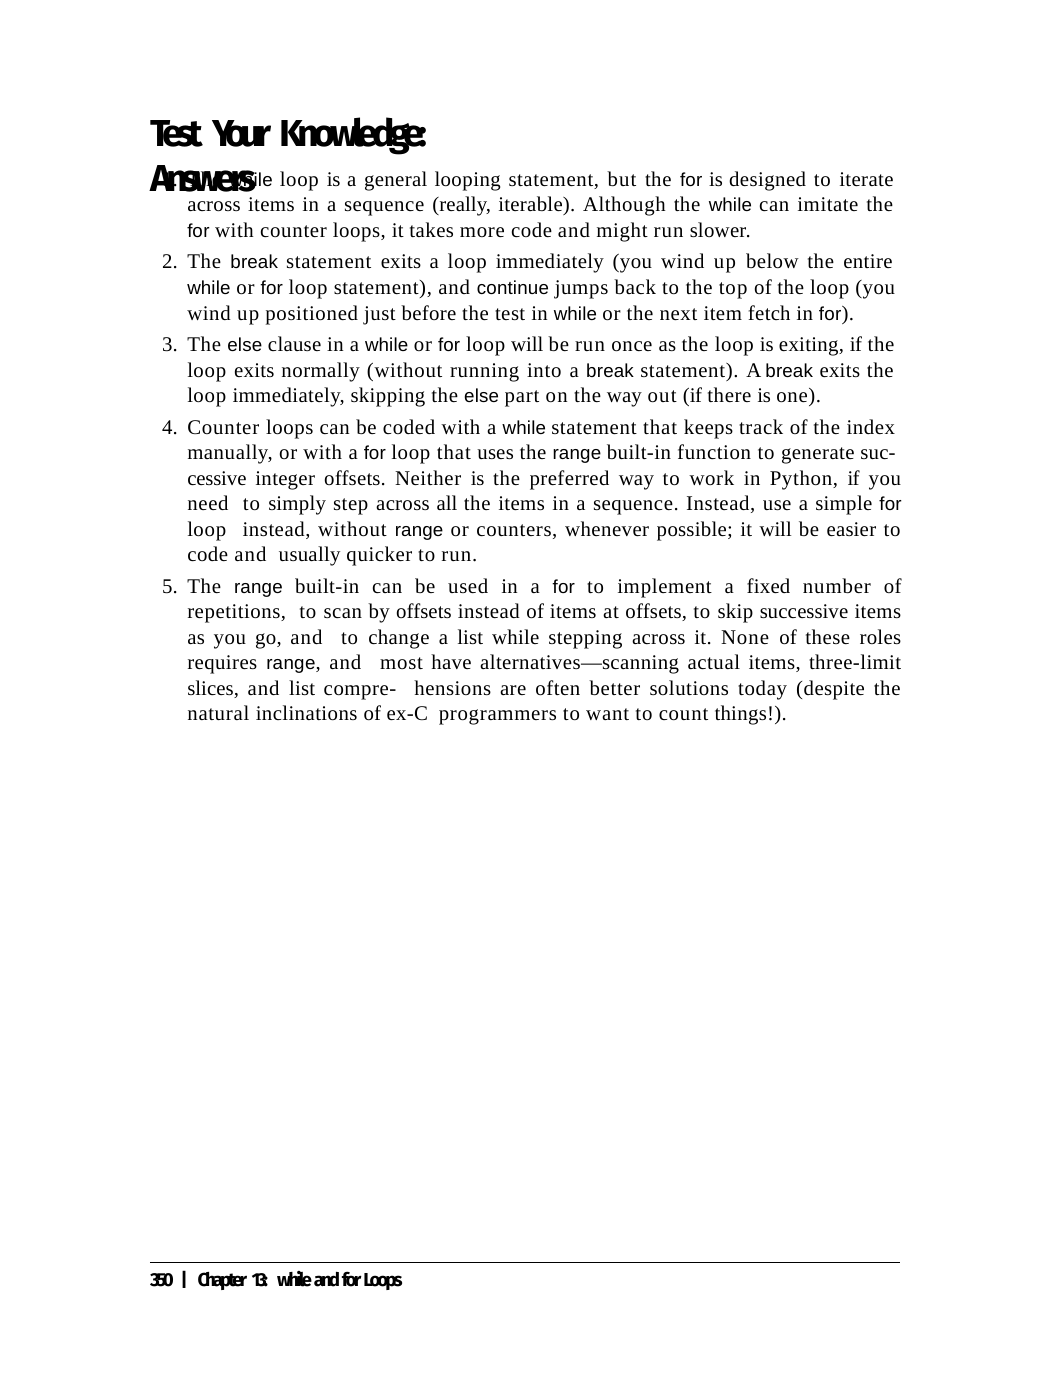

# Test Your Knowledge: Answers
The while loop is a general looping statement, but the for is designed to iterate  across items in a sequence (really, iterable). Although the while can imitate the  for with counter loops, it takes more code and might run slower.
The break statement exits a loop immediately (you wind up below the entire  while or for loop statement), and continue jumps back to the top of the loop (you  wind up positioned just before the test in while or the next item fetch in for).
The else clause in a while or for loop will be run once as the loop is exiting, if the  loop exits normally (without running into a break statement). A break exits the  loop immediately, skipping the else part on the way out (if there is one).
Counter loops can be coded with a while statement that keeps track of the index  manually, or with a for loop that uses the range built-in function to generate suc-  cessive integer offsets. Neither is the preferred way to work in Python, if you need  to simply step across all the items in a sequence. Instead, use a simple for loop  instead, without range or counters, whenever possible; it will be easier to code and  usually quicker to run.
The range built-in can be used in a for to implement a fixed number of repetitions,  to scan by offsets instead of items at offsets, to skip successive items as you go, and  to change a list while stepping across it. None of these roles requires range, and  most have alternatives—scanning actual items, three-limit slices, and list compre-  hensions are often better solutions today (despite the natural inclinations of ex-C  programmers to want to count things!).

350  |  Chapter 13:  while and for Loops